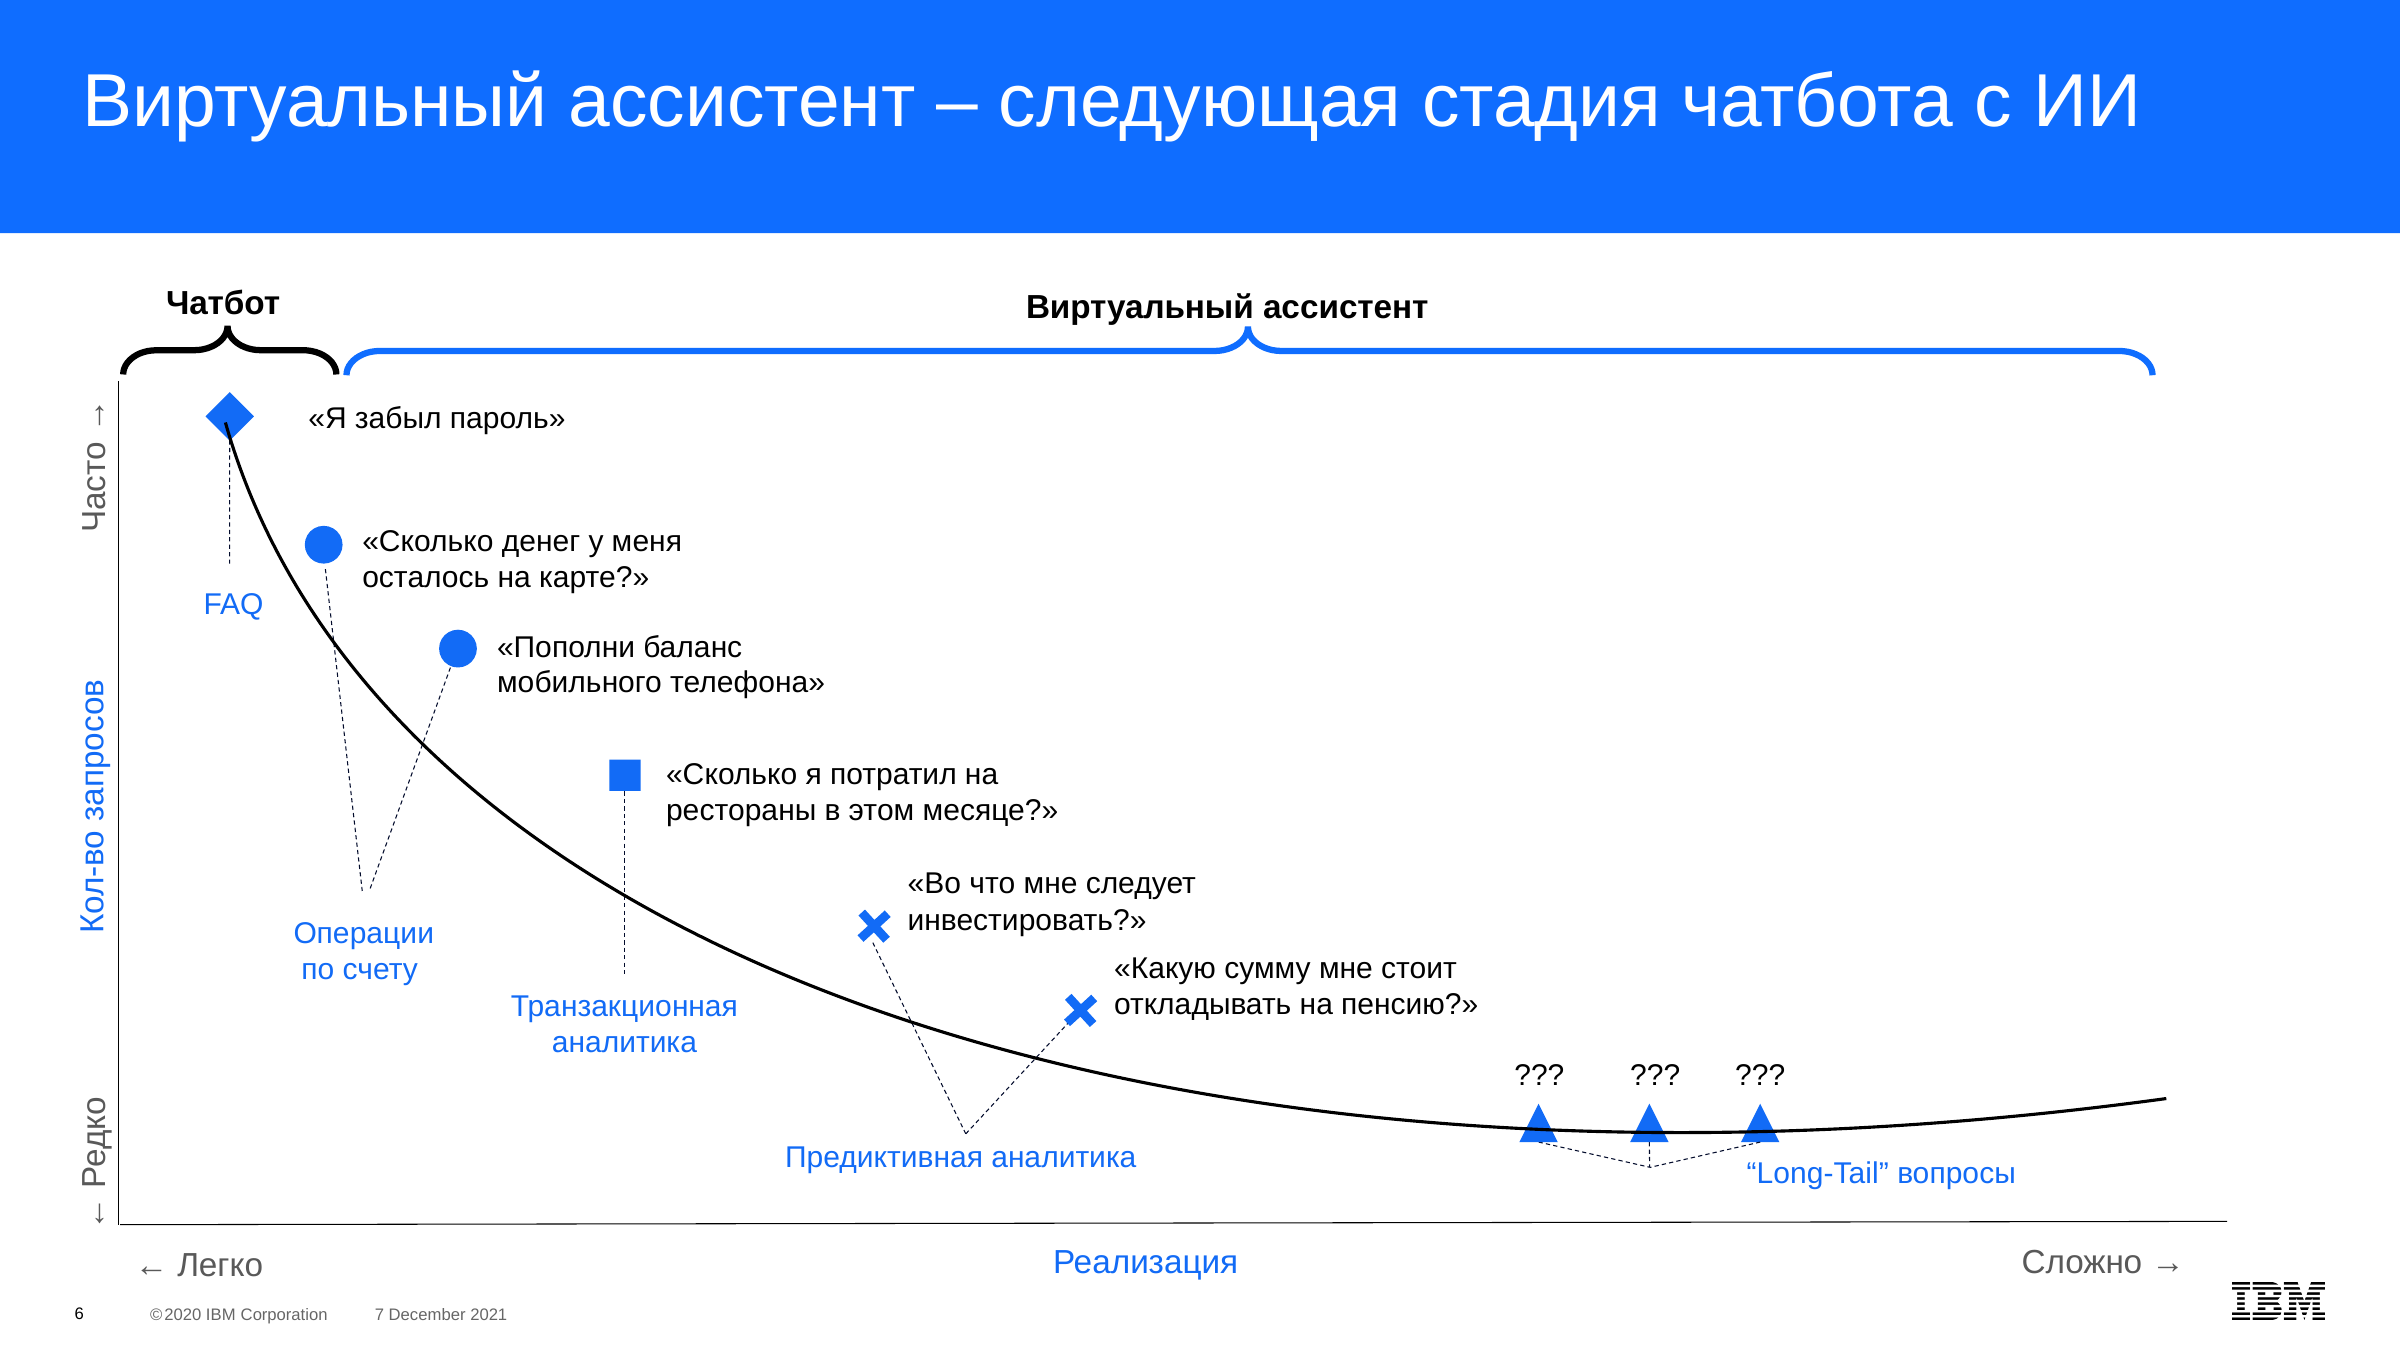

# Виртуальный ассистент – следующая стадия чатбота c ИИ

Чатбот
Виртуальный ассистент

«Я забыл пароль»
Часто →
«Сколько денег у меня осталось на карте?»

FAQ
«Пополни баланс мобильного телефона»

«Сколько я потратил на рестораны в этом месяце?»

Кол-во запросов
«Во что мне следует инвестировать?»

Операции по счету
«Какую сумму мне стоит откладывать на пенсию?»
Транзакционная аналитика

???
???
???

← Редко
Предиктивная аналитика
“Long-Tail” вопросы
Сложно →
Реализация
← Легко